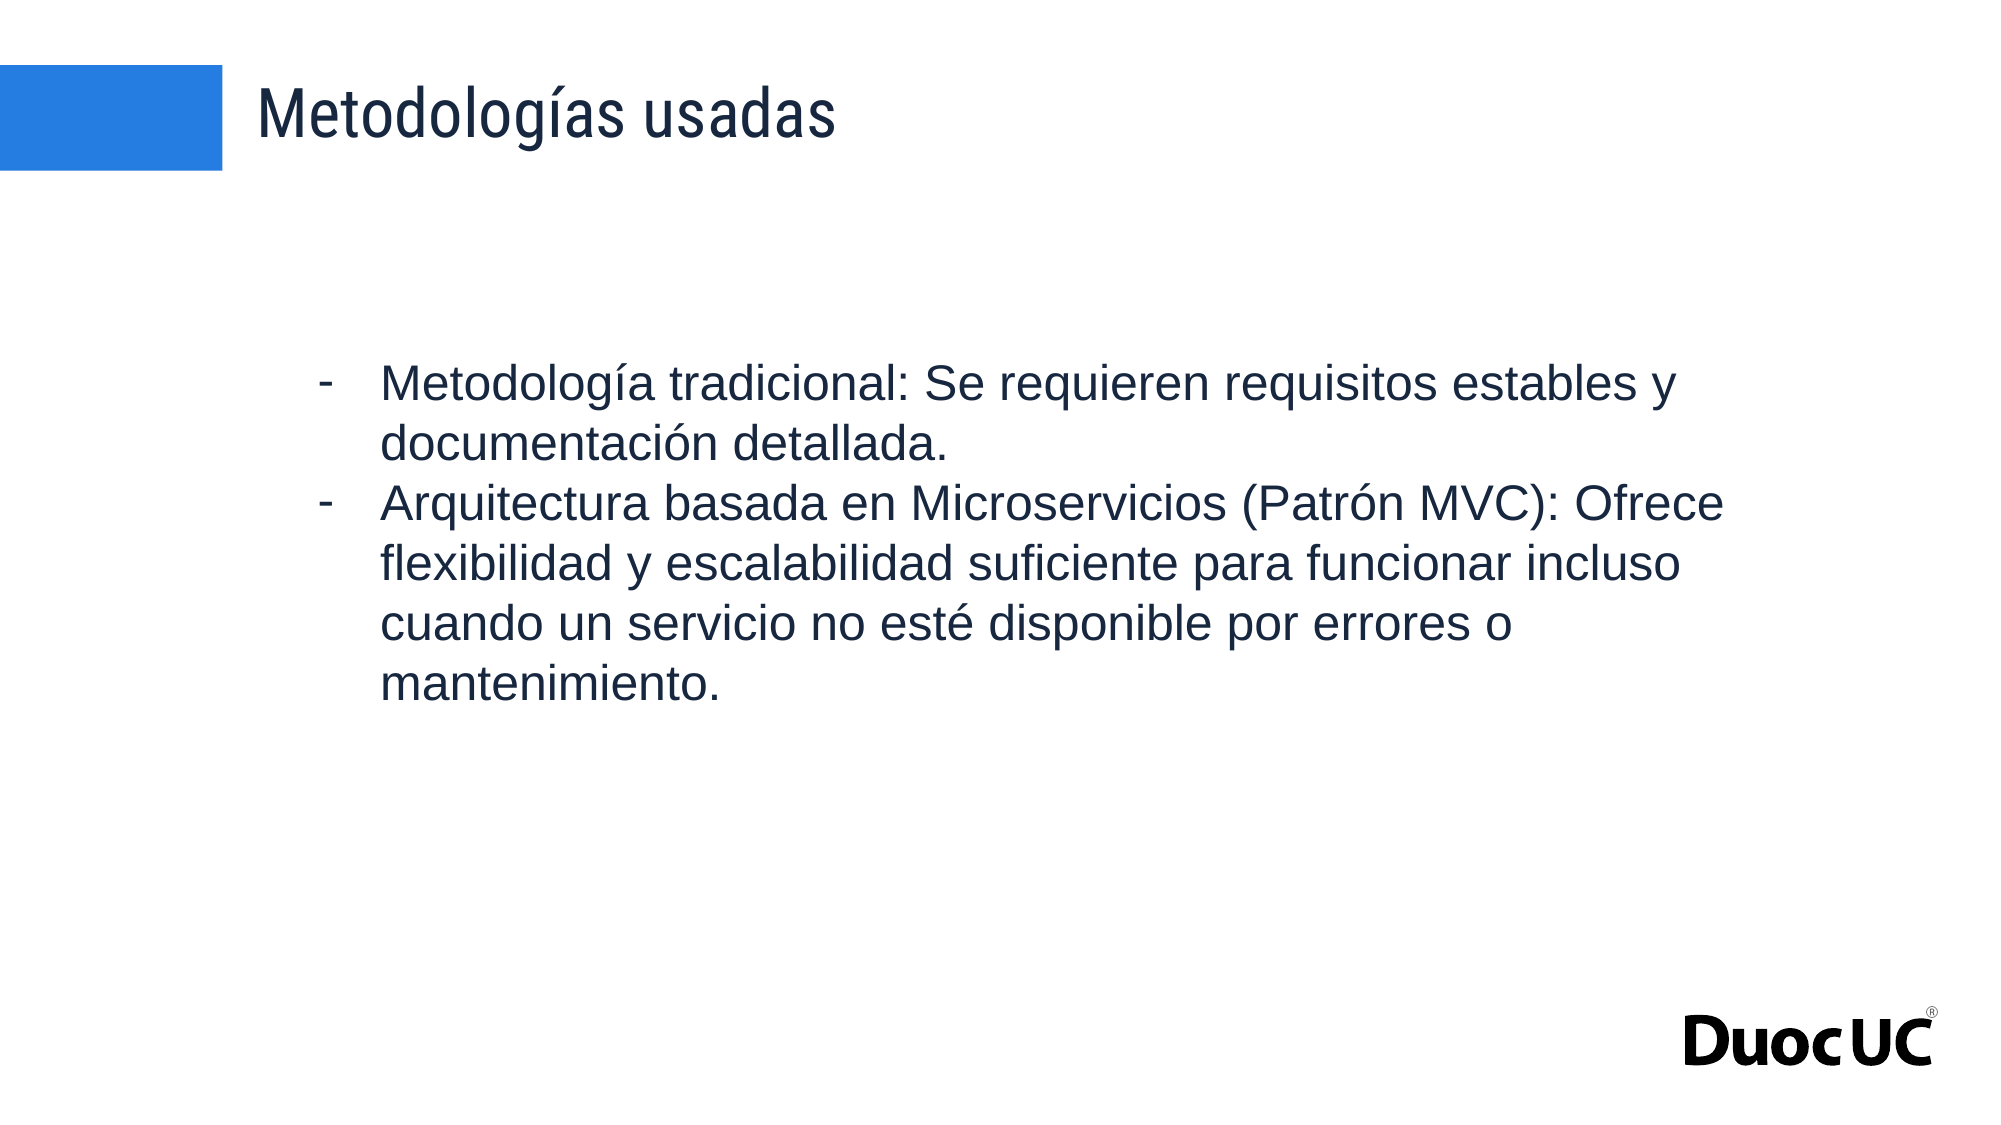

# Metodologías usadas
Metodología tradicional: Se requieren requisitos estables y documentación detallada.
Arquitectura basada en Microservicios (Patrón MVC): Ofrece flexibilidad y escalabilidad suficiente para funcionar incluso cuando un servicio no esté disponible por errores o mantenimiento.